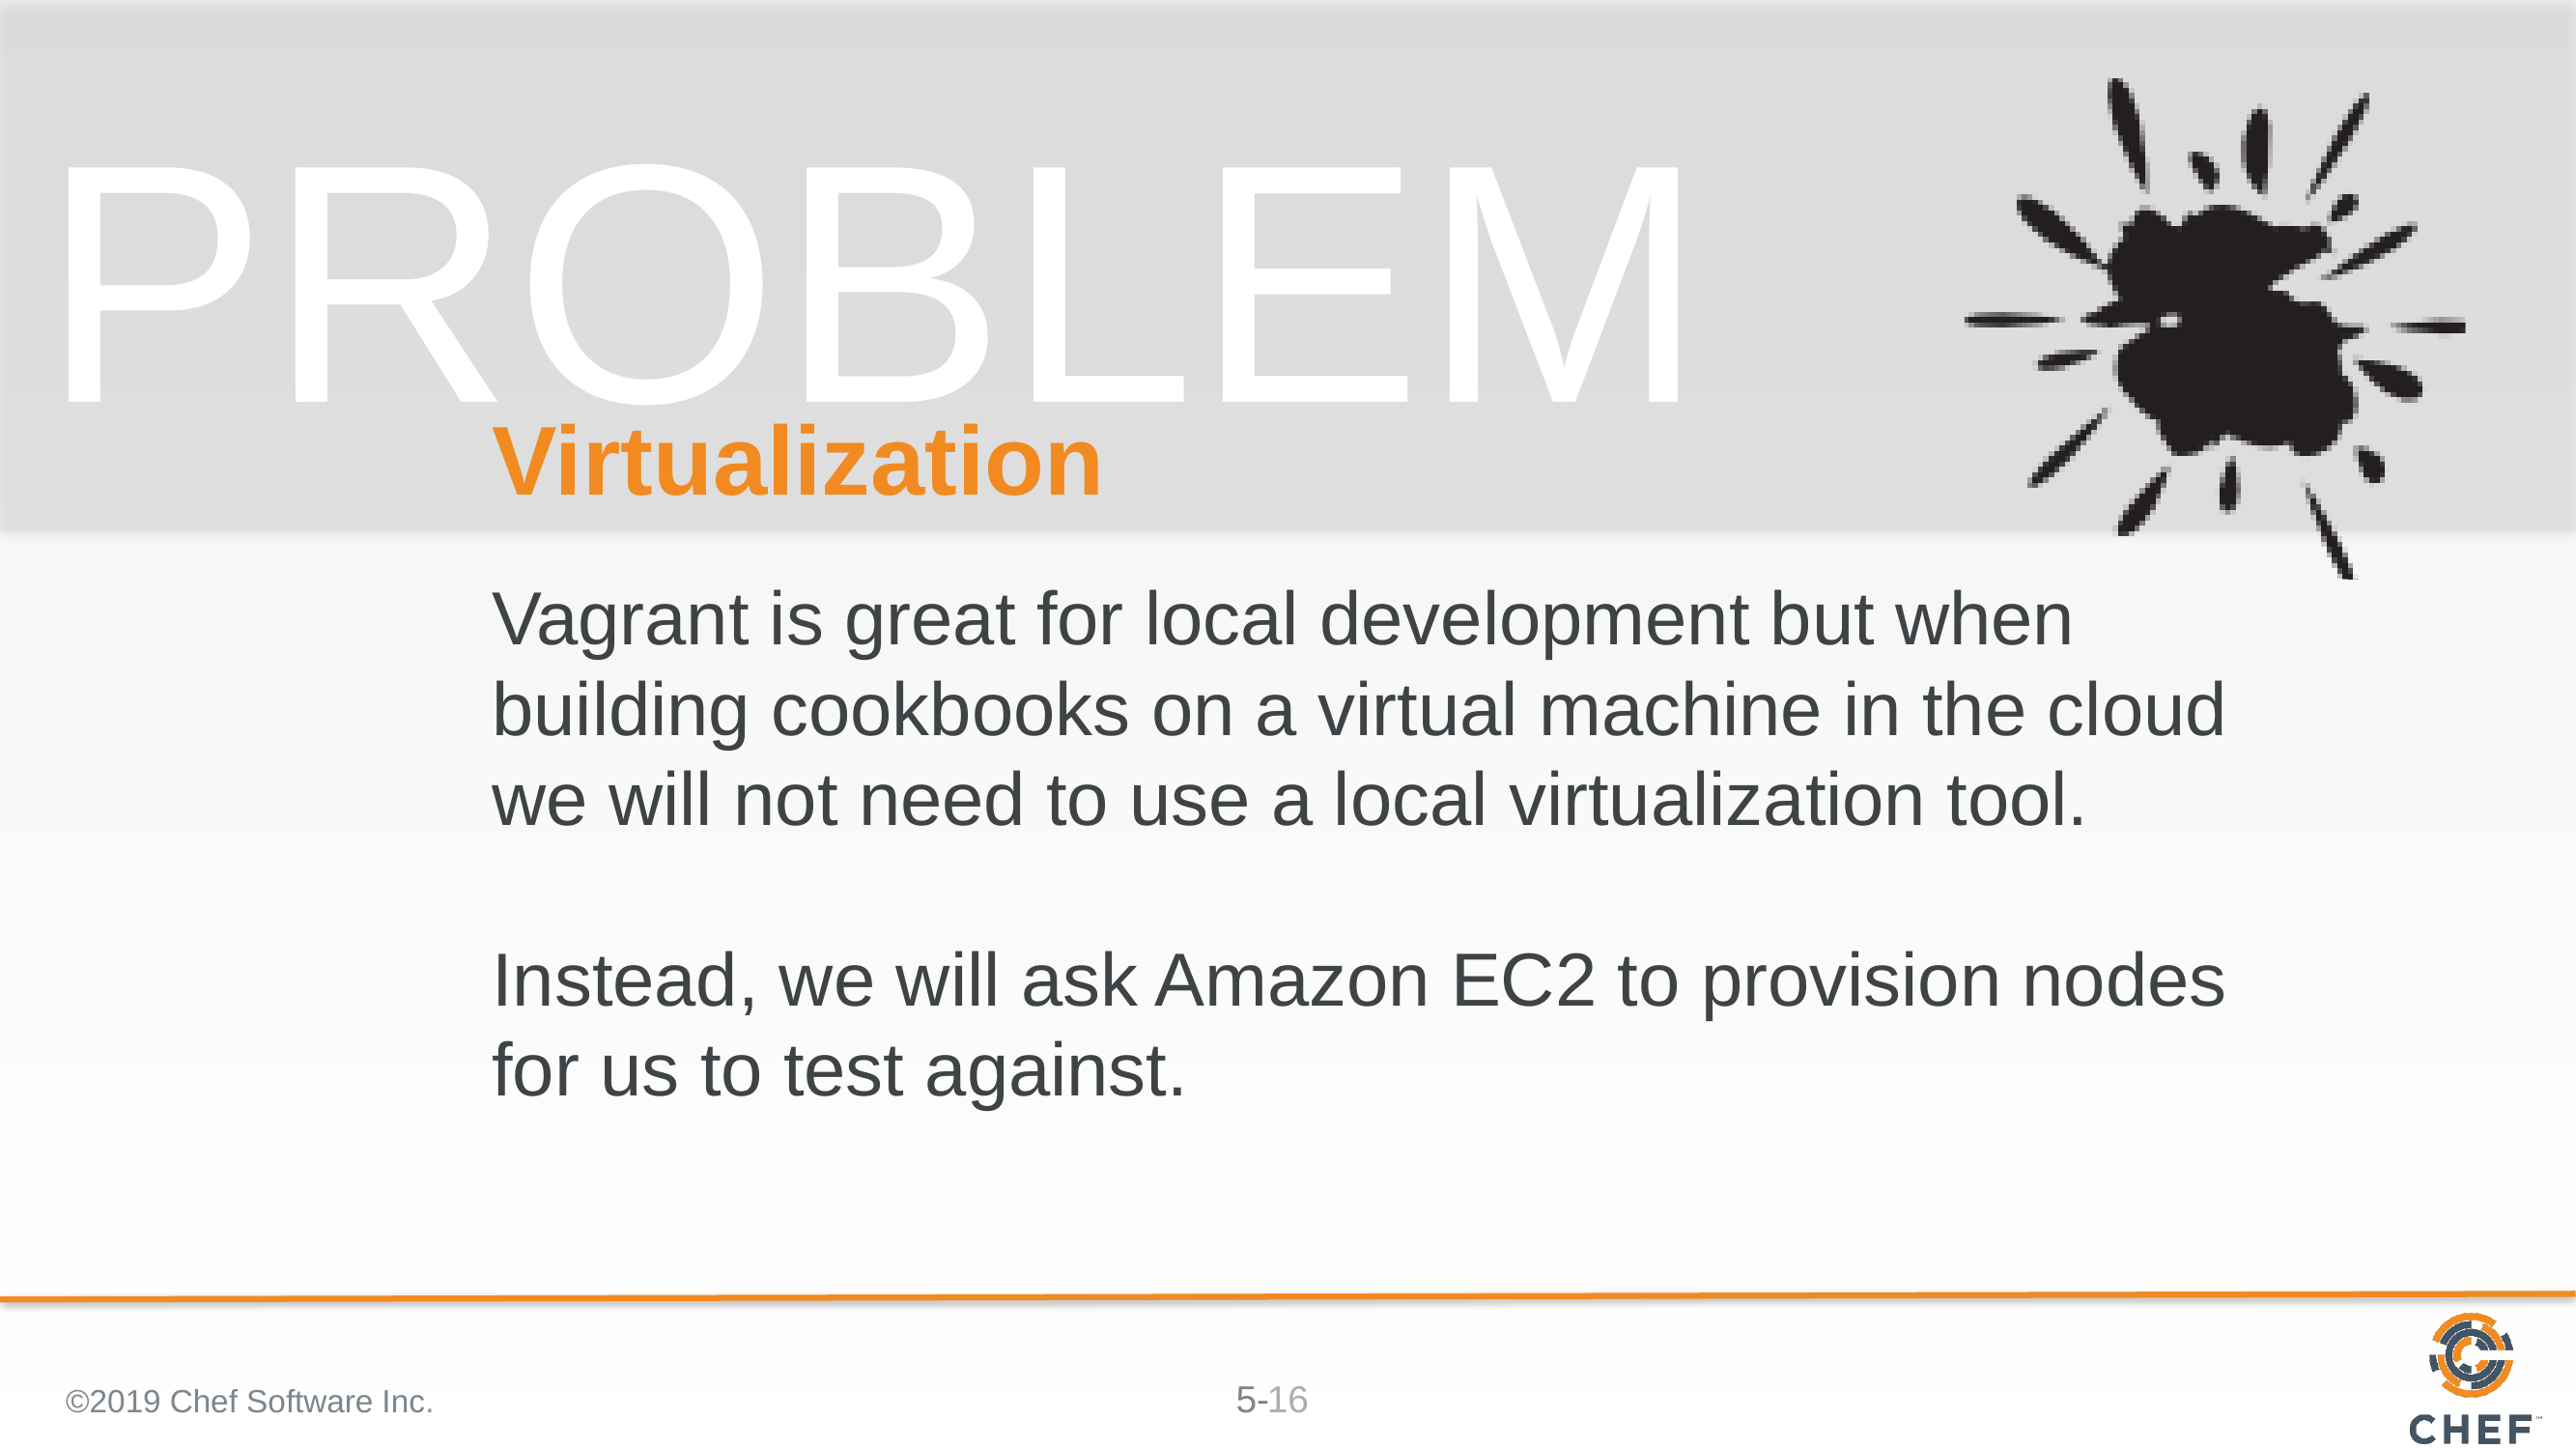

# Virtualization
Vagrant is great for local development but when building cookbooks on a virtual machine in the cloud we will not need to use a local virtualization tool.

Instead, we will ask Amazon EC2 to provision nodes for us to test against.
©2019 Chef Software Inc.
16